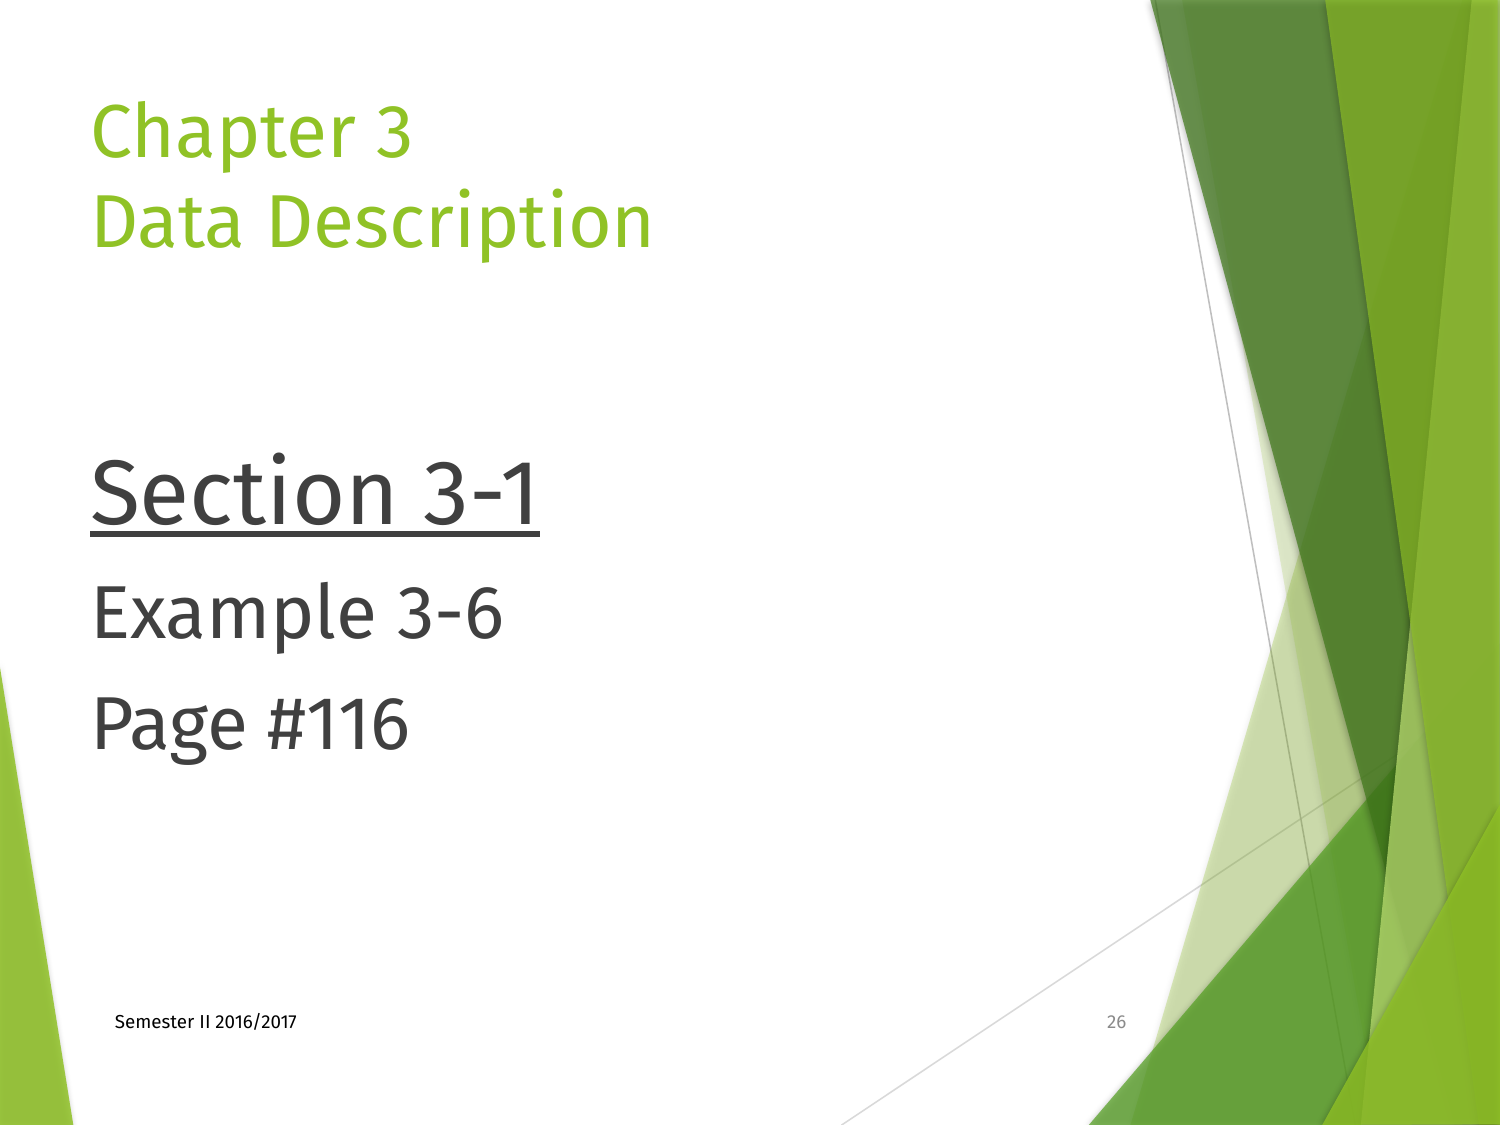

# Chapter 3 Data Description
Section 3-1
Example 3-6
Page #116
Semester II 2016/2017
26